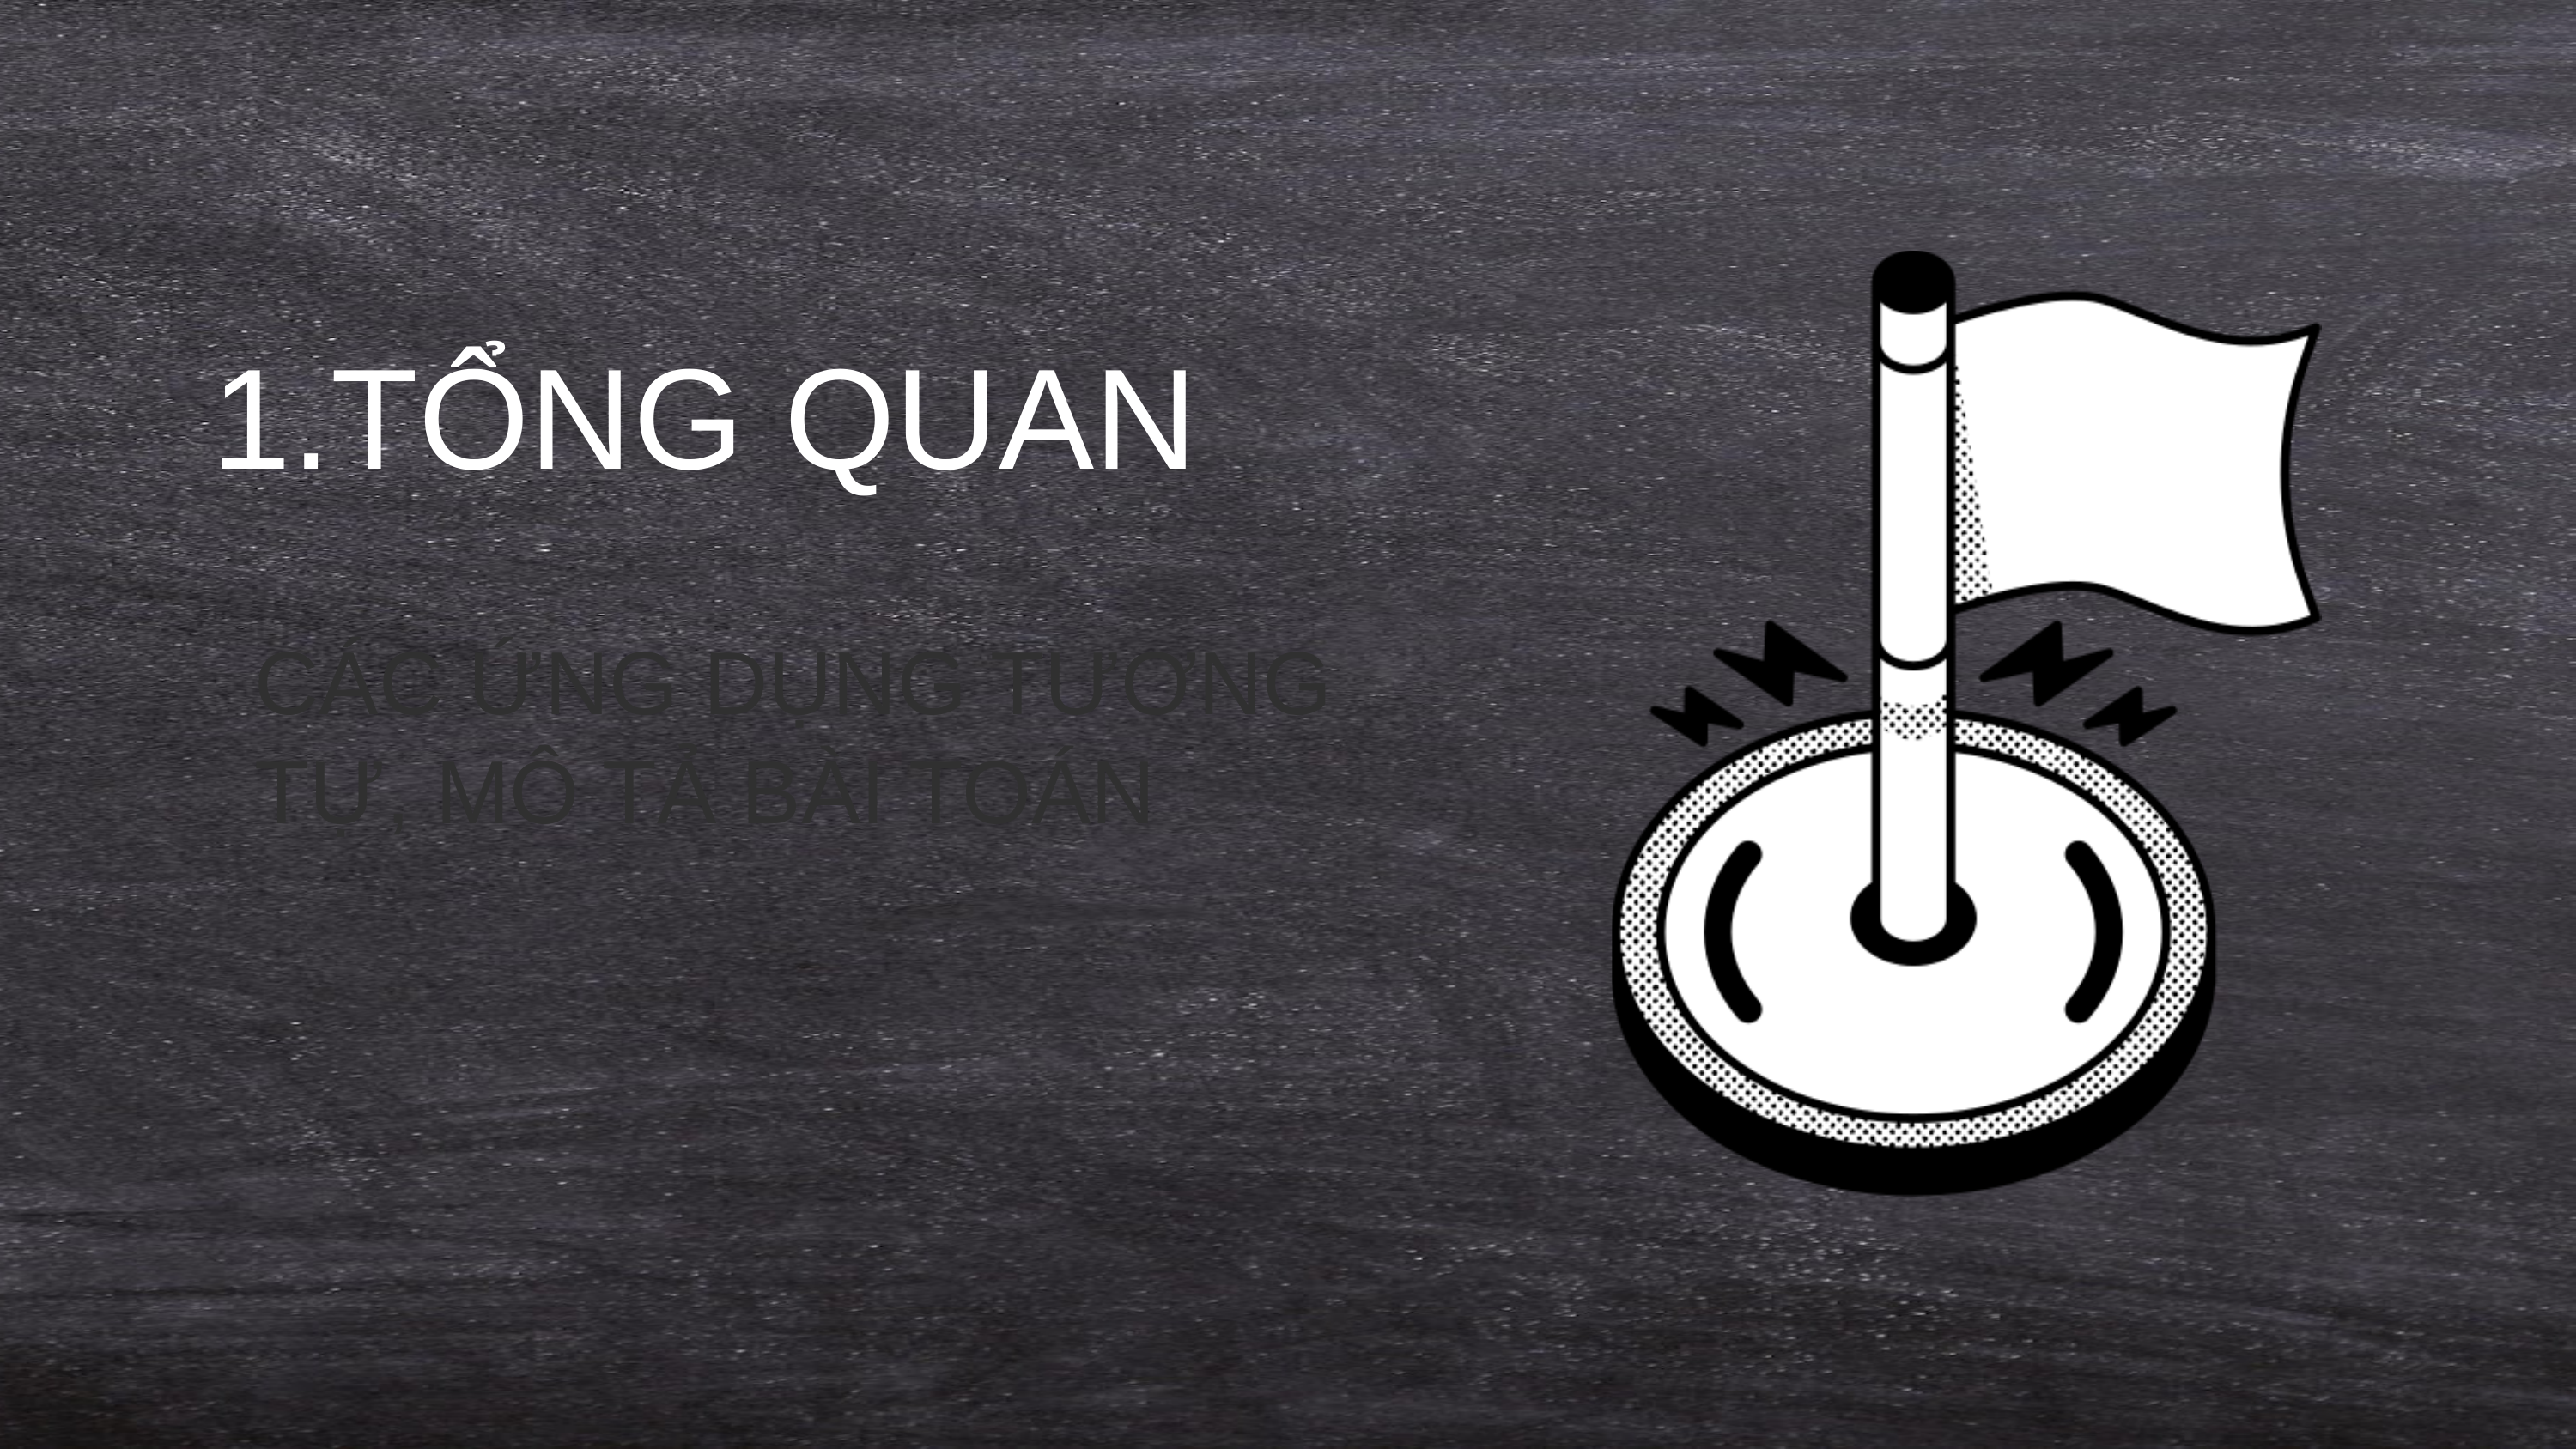

1.TỔNG QUAN
CÁC ỨNG DỤNG TƯƠNG TỰ, MÔ TẢ BÀI TOÁN